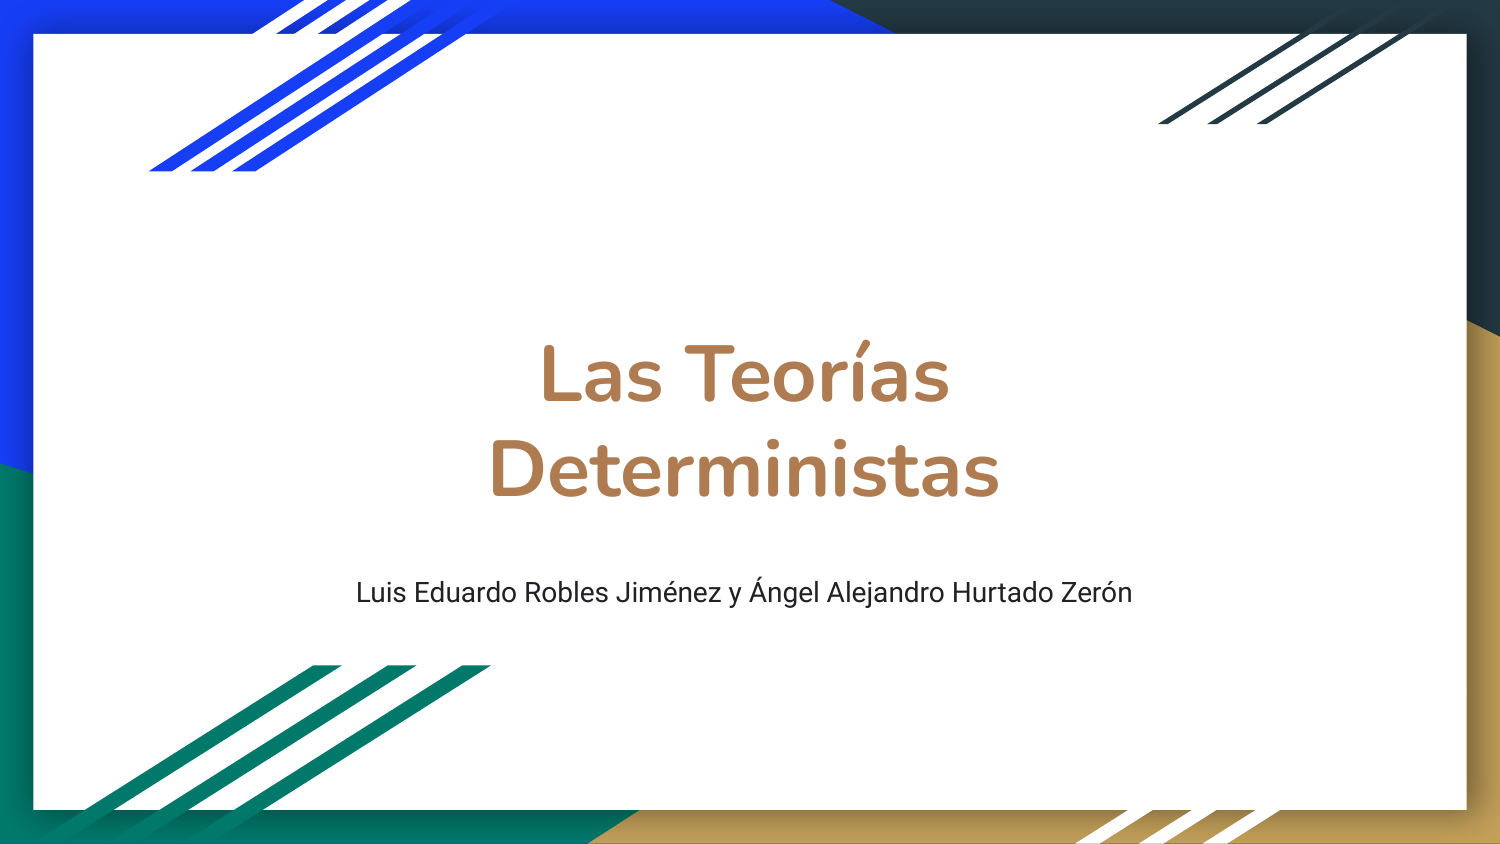

# Las Teorías Deterministas
Luis Eduardo Robles Jiménez y Ángel Alejandro Hurtado Zerón